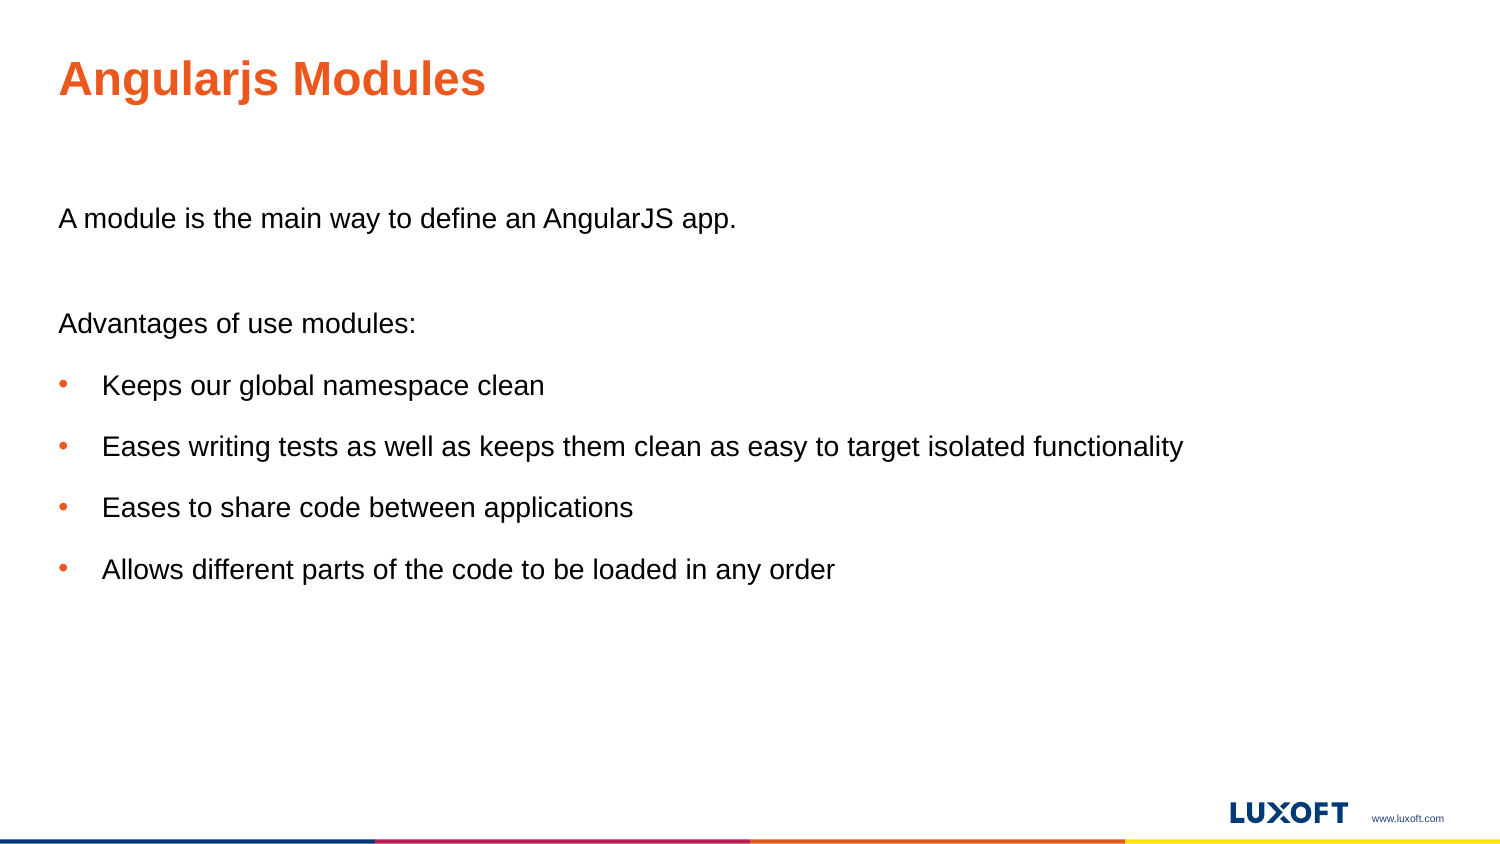

# Angularjs Modules
A module is the main way to define an AngularJS app.
Advantages of use modules:
Keeps our global namespace clean
Eases writing tests as well as keeps them clean as easy to target isolated functionality
Eases to share code between applications
Allows different parts of the code to be loaded in any order